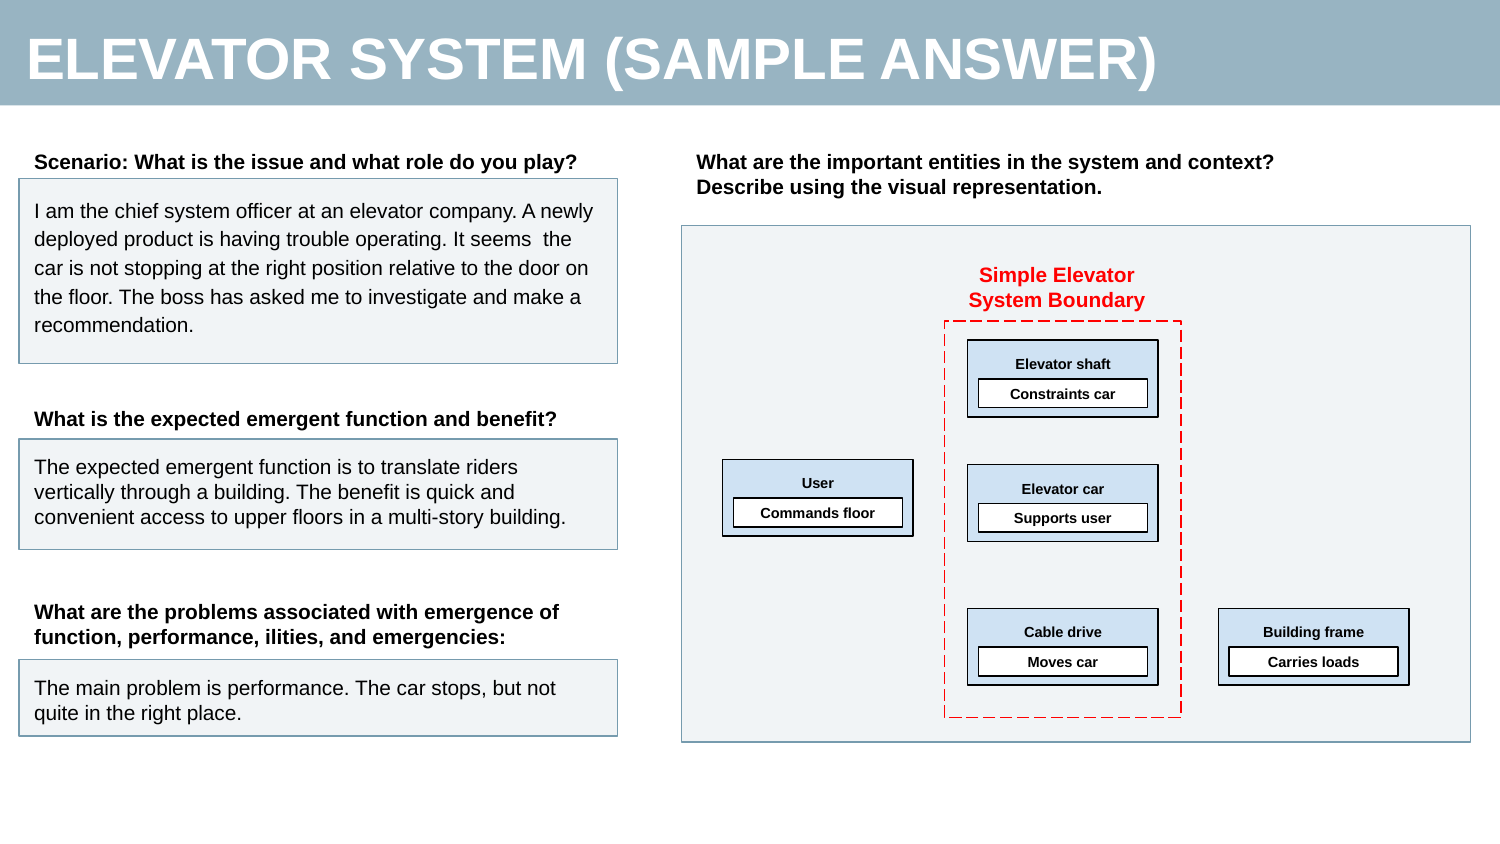

# Elevator System (Sample Answer)
Scenario: What is the issue and what role do you play?
What are the important entities in the system and context? Describe using the visual representation.
I am the chief system officer at an elevator company. A newly deployed product is having trouble operating. It seems  the car is not stopping at the right position relative to the door on the floor. The boss has asked me to investigate and make a recommendation.

Simple Elevator
System Boundary

Elevator shaft
Constraints car
What is the expected emergent function and benefit?
The expected emergent function is to translate riders vertically through a building. The benefit is quick and convenient access to upper floors in a multi-story building.

User
Elevator car
Commands floor
Supports user
What are the problems associated with emergence of function, performance, ilities, and emergencies:
Cable drive
Building frame
Moves car
Carries loads
The main problem is performance. The car stops, but not quite in the right place.